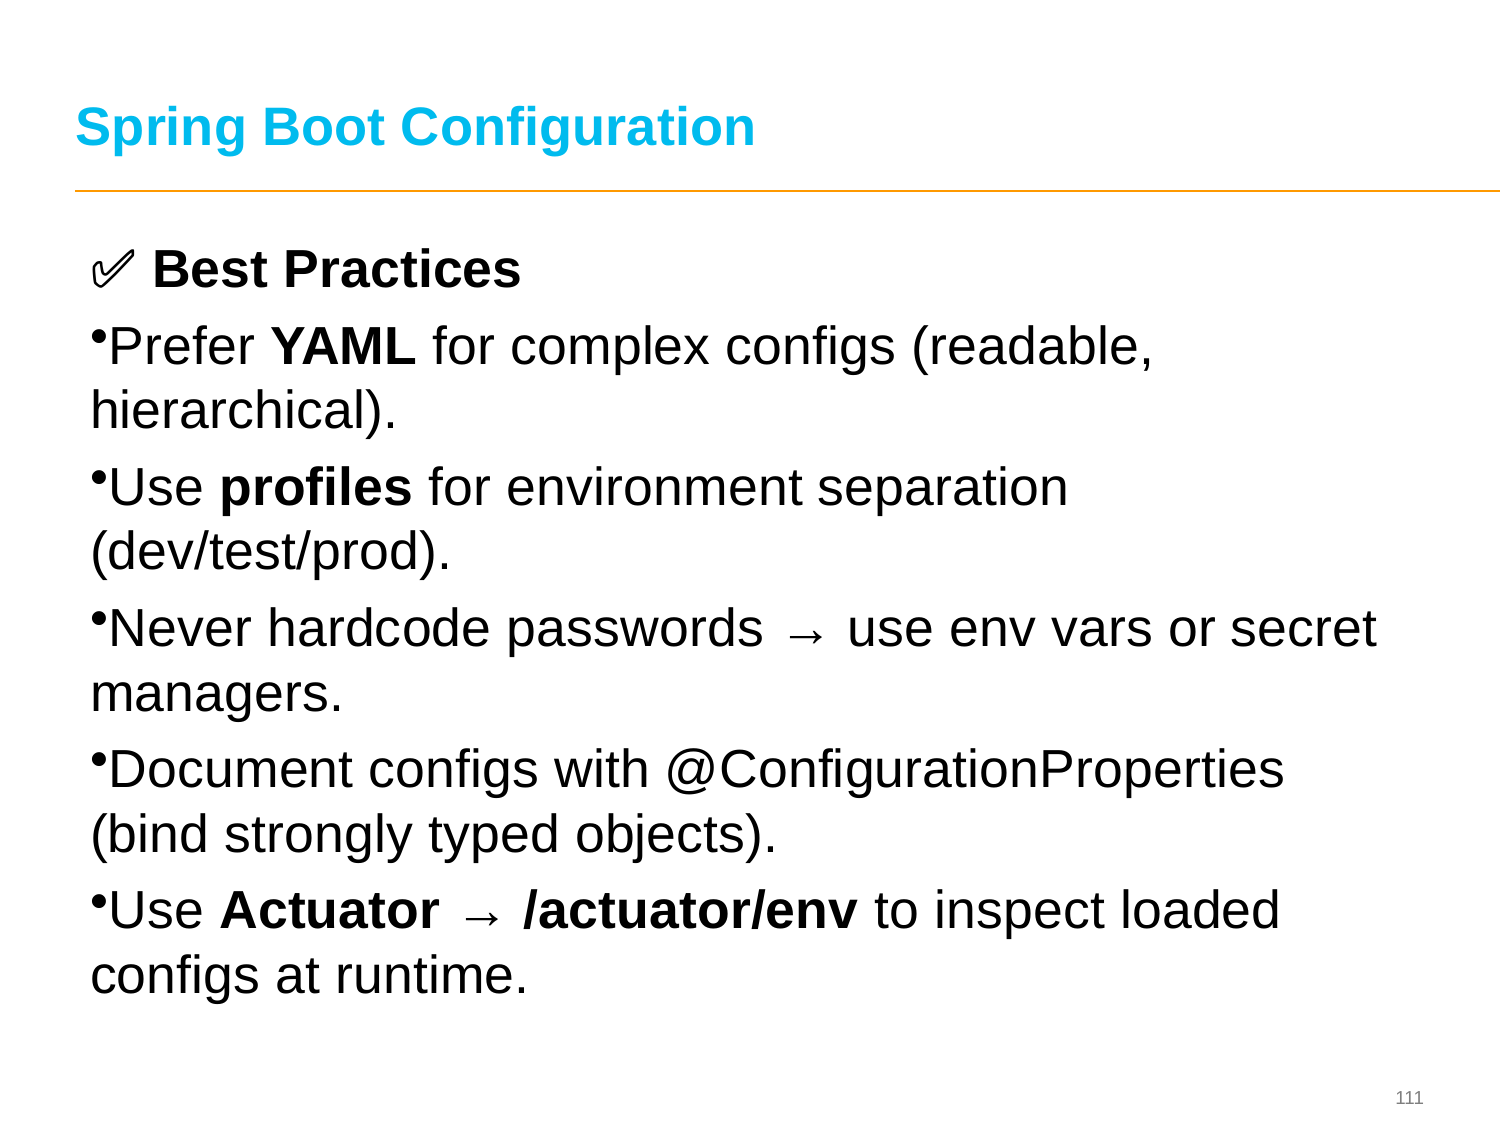

# Spring Boot Configuration
✅ Best Practices
Prefer YAML for complex configs (readable, hierarchical).
Use profiles for environment separation (dev/test/prod).
Never hardcode passwords → use env vars or secret managers.
Document configs with @ConfigurationProperties (bind strongly typed objects).
Use Actuator → /actuator/env to inspect loaded configs at runtime.